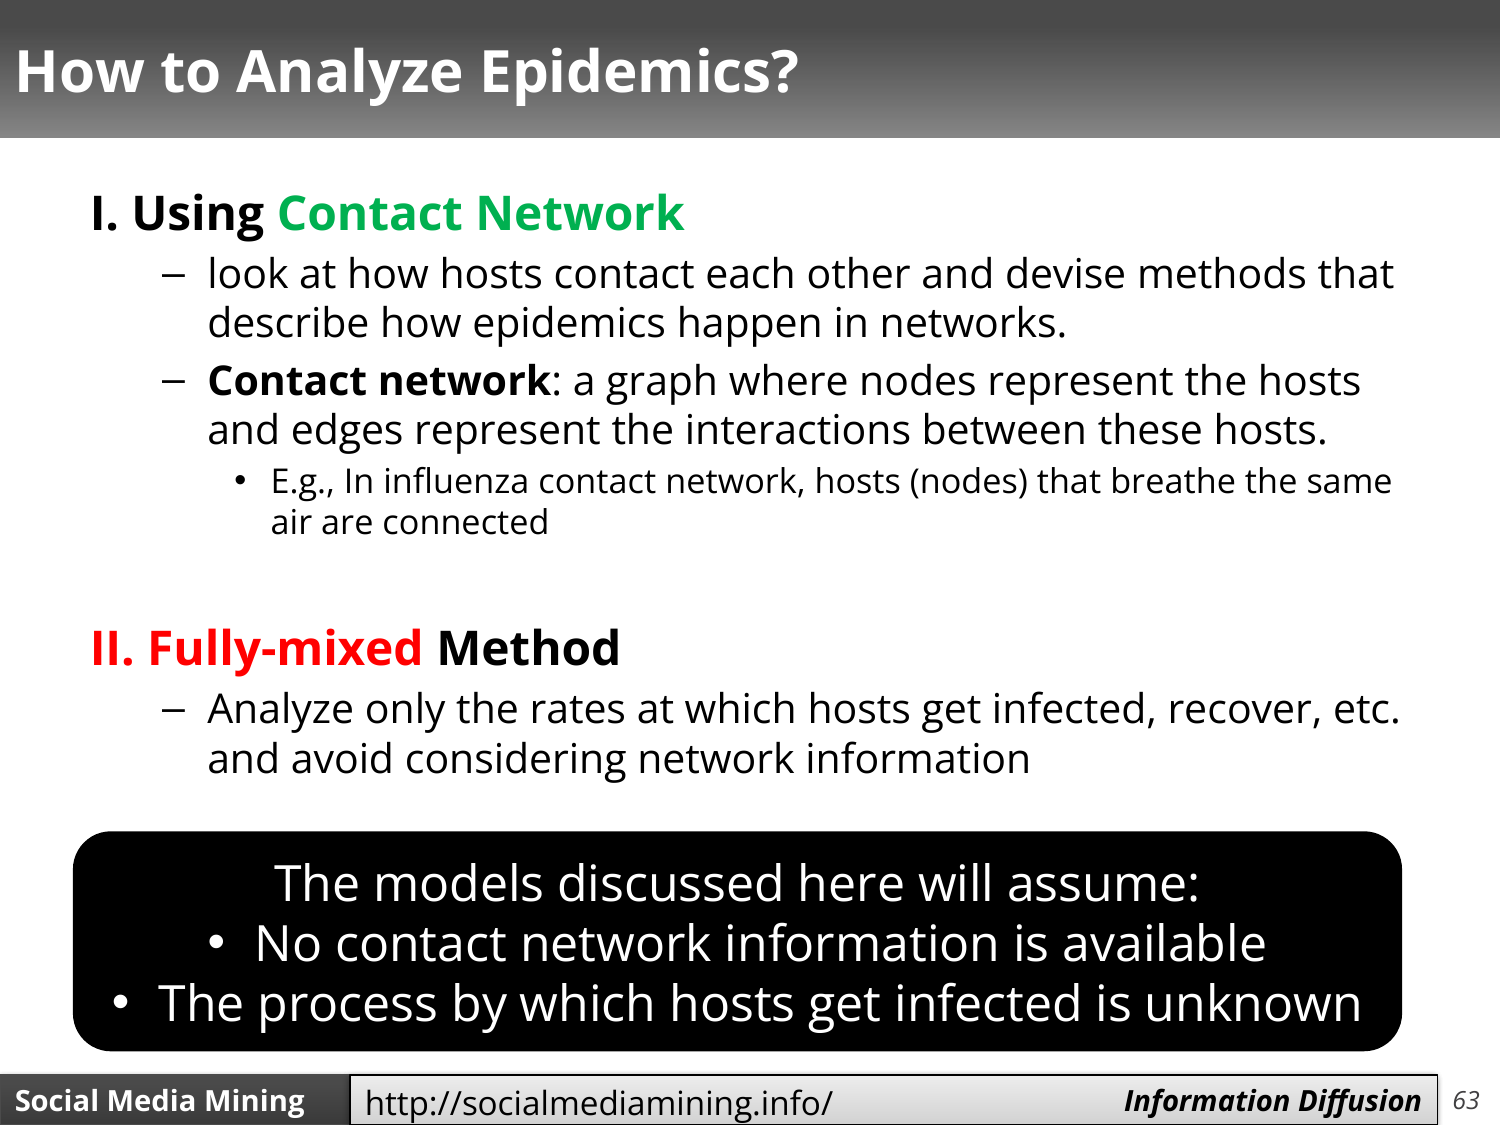

# How to Analyze Epidemics?
I. Using Contact Network
look at how hosts contact each other and devise methods that describe how epidemics happen in networks.
Contact network: a graph where nodes represent the hosts and edges represent the interactions between these hosts.
E.g., In influenza contact network, hosts (nodes) that breathe the same air are connected

II. Fully-mixed Method
Analyze only the rates at which hosts get infected, recover, etc. and avoid considering network information
The models discussed here will assume:
No contact network information is available
The process by which hosts get infected is unknown